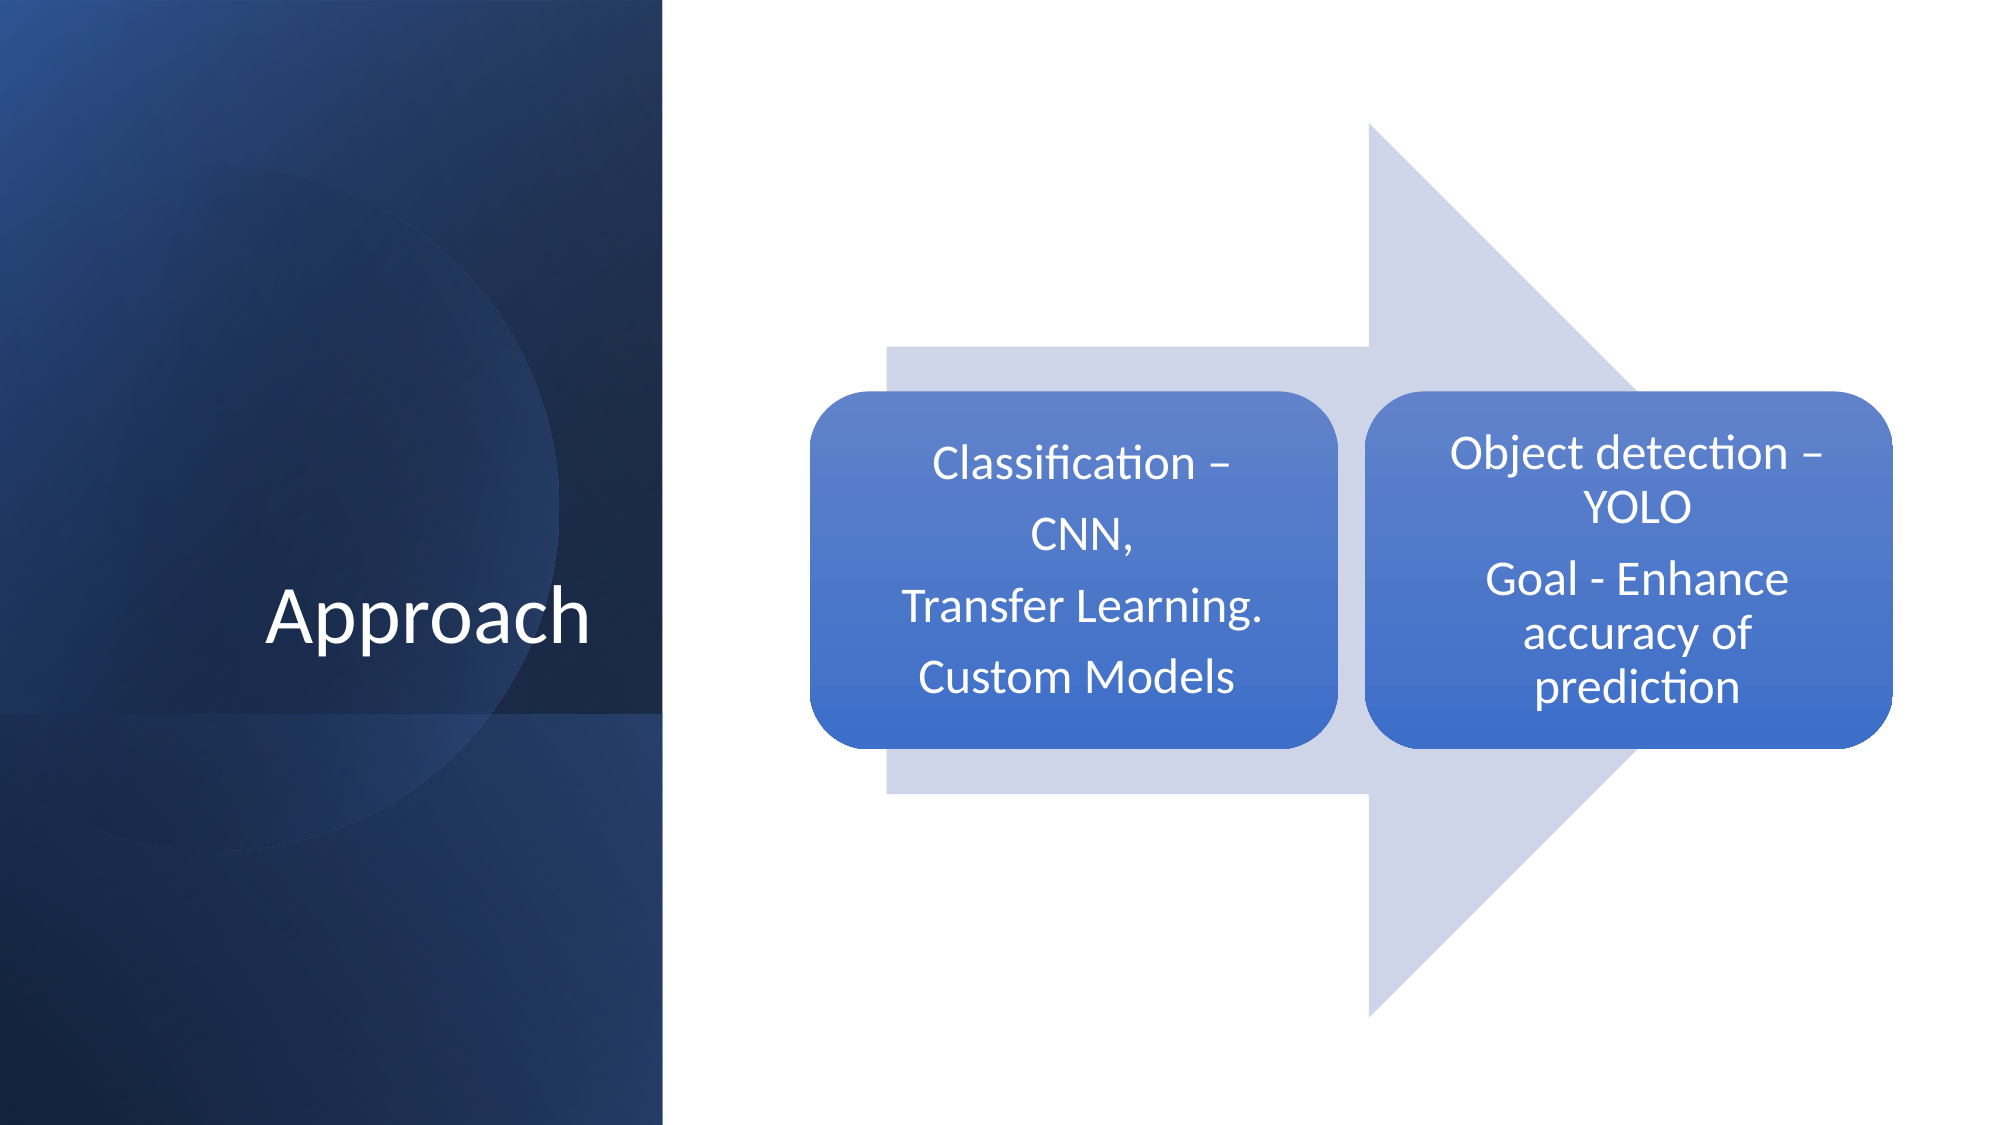

Classification –
CNN,
Transfer Learning.
Custom Models
Object detection –YOLO
Goal - Enhance accuracy of prediction

# Approach